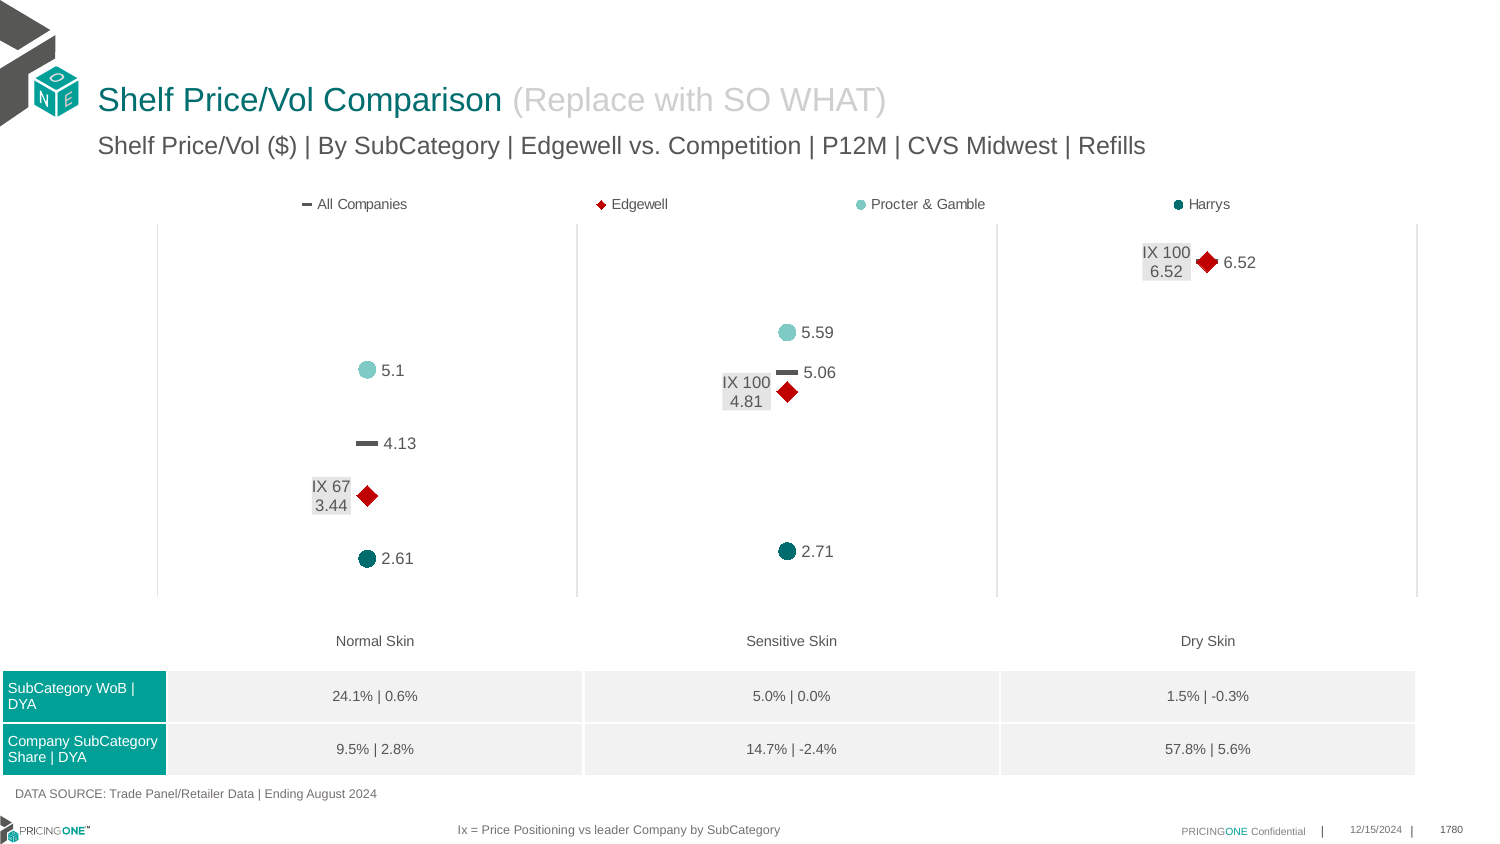

# Shelf Price/Vol Comparison (Replace with SO WHAT)
Shelf Price/Vol ($) | By SubCategory | Edgewell vs. Competition | P12M | CVS Midwest | Refills

### Chart

| Category | All Companies | Edgewell | Procter & Gamble | Harrys |
|---|---|---|---|---|
| IX 67 | 4.13 | 3.44 | 5.1 | 2.61 |
| IX 100 | 5.06 | 4.81 | 5.59 | 2.71 |
| IX 100 | 6.52 | 6.52 | None | None |
|  | Normal Skin | Sensitive Skin | Dry Skin |
| --- | --- | --- | --- |
| SubCategory WoB | DYA | 24.1% | 0.6% | 5.0% | 0.0% | 1.5% | -0.3% |
| Company SubCategory Share | DYA | 9.5% | 2.8% | 14.7% | -2.4% | 57.8% | 5.6% |
DATA SOURCE: Trade Panel/Retailer Data | Ending August 2024
Ix = Price Positioning vs leader Company by SubCategory
12/15/2024
1780